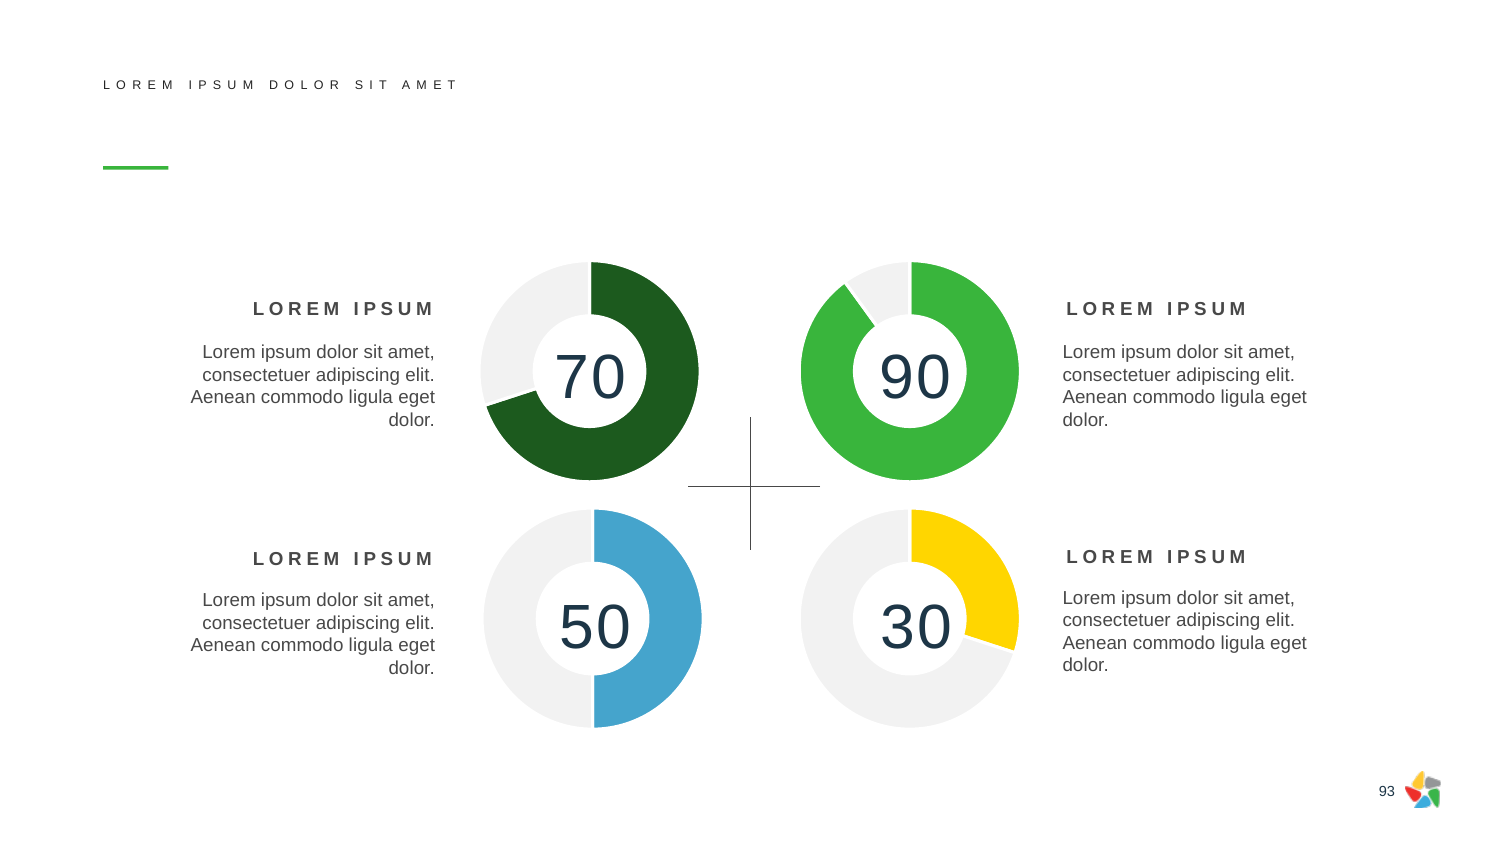

LOREM IPSUM DOLOR SIT AMET
#

### Chart

| Category | Sales |
|---|---|
| 1st Qtr | 70.0 |
| 2nd Qtr | 30.0 |

### Chart

| Category | Sales |
|---|---|
| 1st Qtr | 90.0 |
| 2nd Qtr | 10.0 |
LOREM IPSUM
LOREM IPSUM
70
90
Lorem ipsum dolor sit amet, consectetuer adipiscing elit. Aenean commodo ligula eget dolor.
Lorem ipsum dolor sit amet, consectetuer adipiscing elit. Aenean commodo ligula eget dolor.

### Chart

| Category | Sales |
|---|---|
| 1st Qtr | 50.0 |
| 2nd Qtr | 50.0 |

### Chart

| Category | Sales |
|---|---|
| 1st Qtr | 30.0 |
| 2nd Qtr | 70.0 |
LOREM IPSUM
LOREM IPSUM
50
30
Lorem ipsum dolor sit amet, consectetuer adipiscing elit. Aenean commodo ligula eget dolor.
Lorem ipsum dolor sit amet, consectetuer adipiscing elit. Aenean commodo ligula eget dolor.